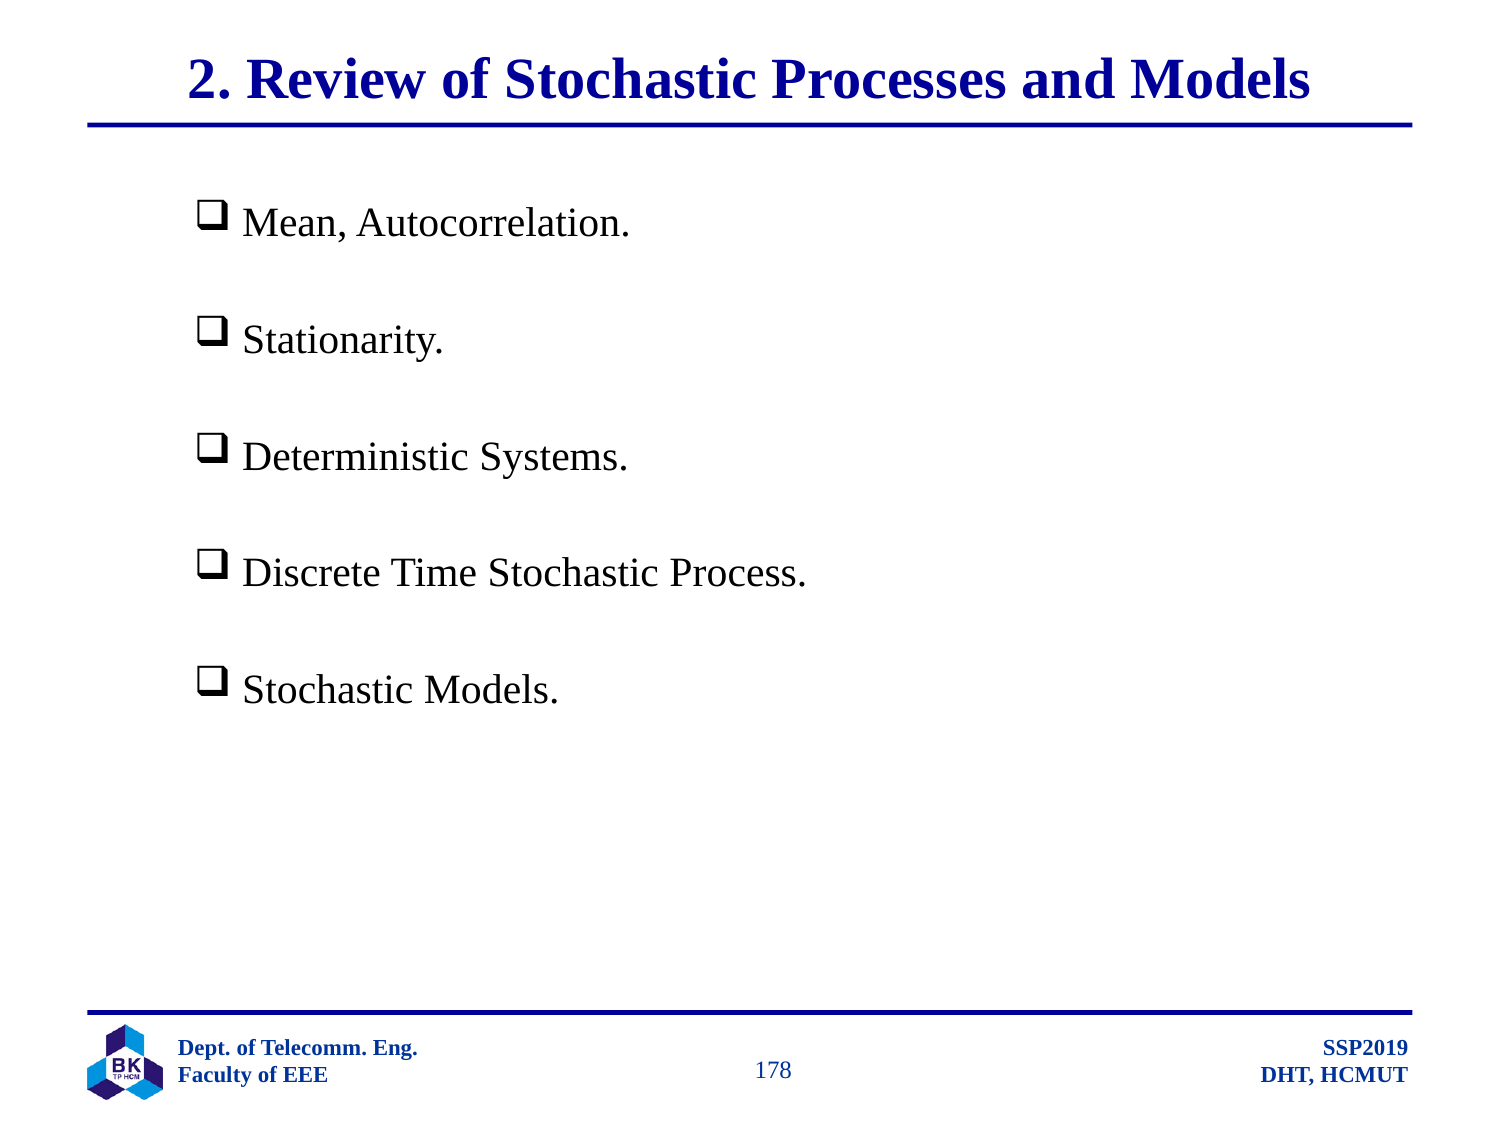

# 2. Review of Stochastic Processes and Models
 Mean, Autocorrelation.

 Stationarity.

 Deterministic Systems.

 Discrete Time Stochastic Process.

 Stochastic Models.

		  178